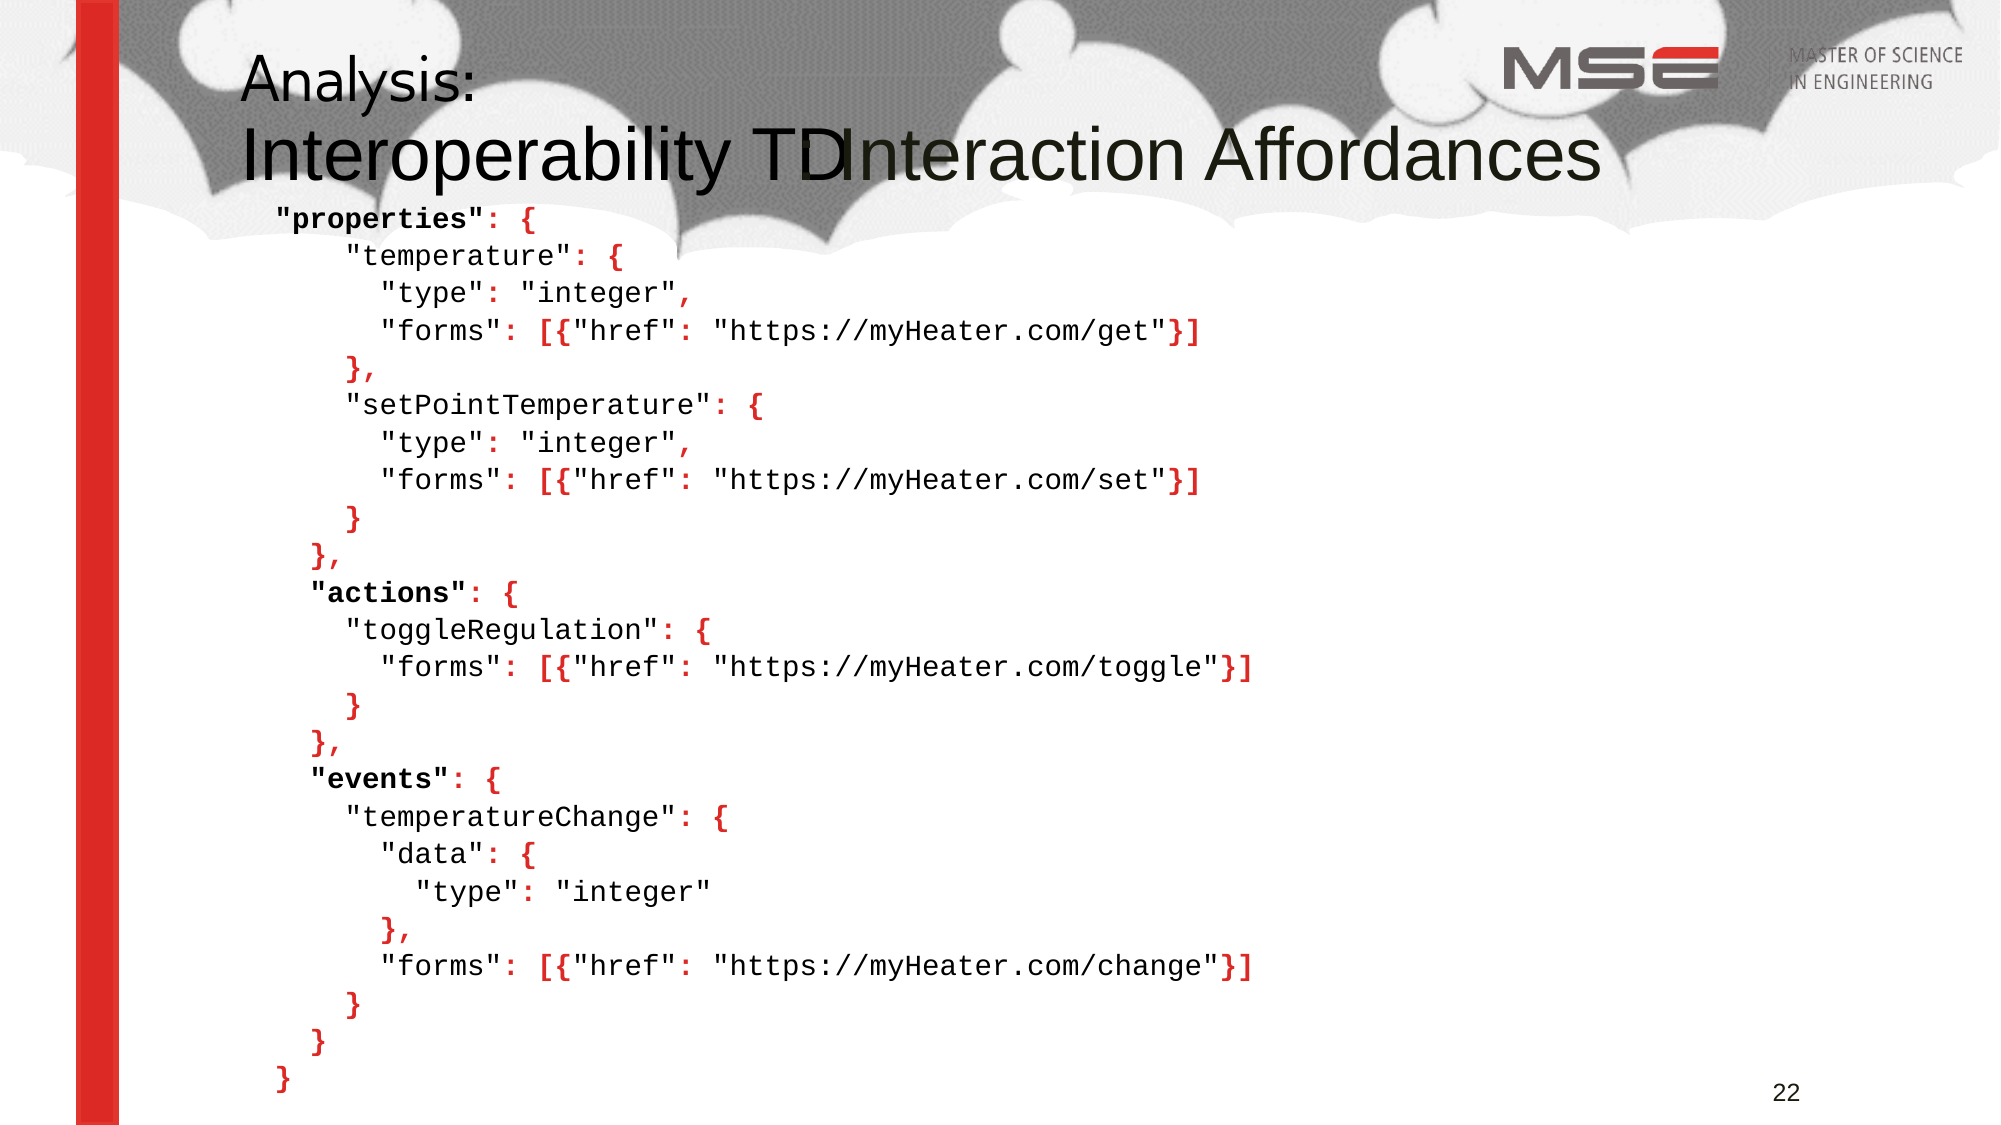

# Analysis: Interoperability TD
: Interaction Affordances
"properties": {
    "temperature": {
      "type": "integer",
      "forms": [{"href": "https://myHeater.com/get"}]
    },
    "setPointTemperature": {
      "type": "integer",
      "forms": [{"href": "https://myHeater.com/set"}]
    }
  },
  "actions": {
    "toggleRegulation": {
      "forms": [{"href": "https://myHeater.com/toggle"}]
    }
  },
  "events": {
    "temperatureChange": {
      "data": {
        "type": "integer"
      },
      "forms": [{"href": "https://myHeater.com/change"}]
    }
  }
}
22